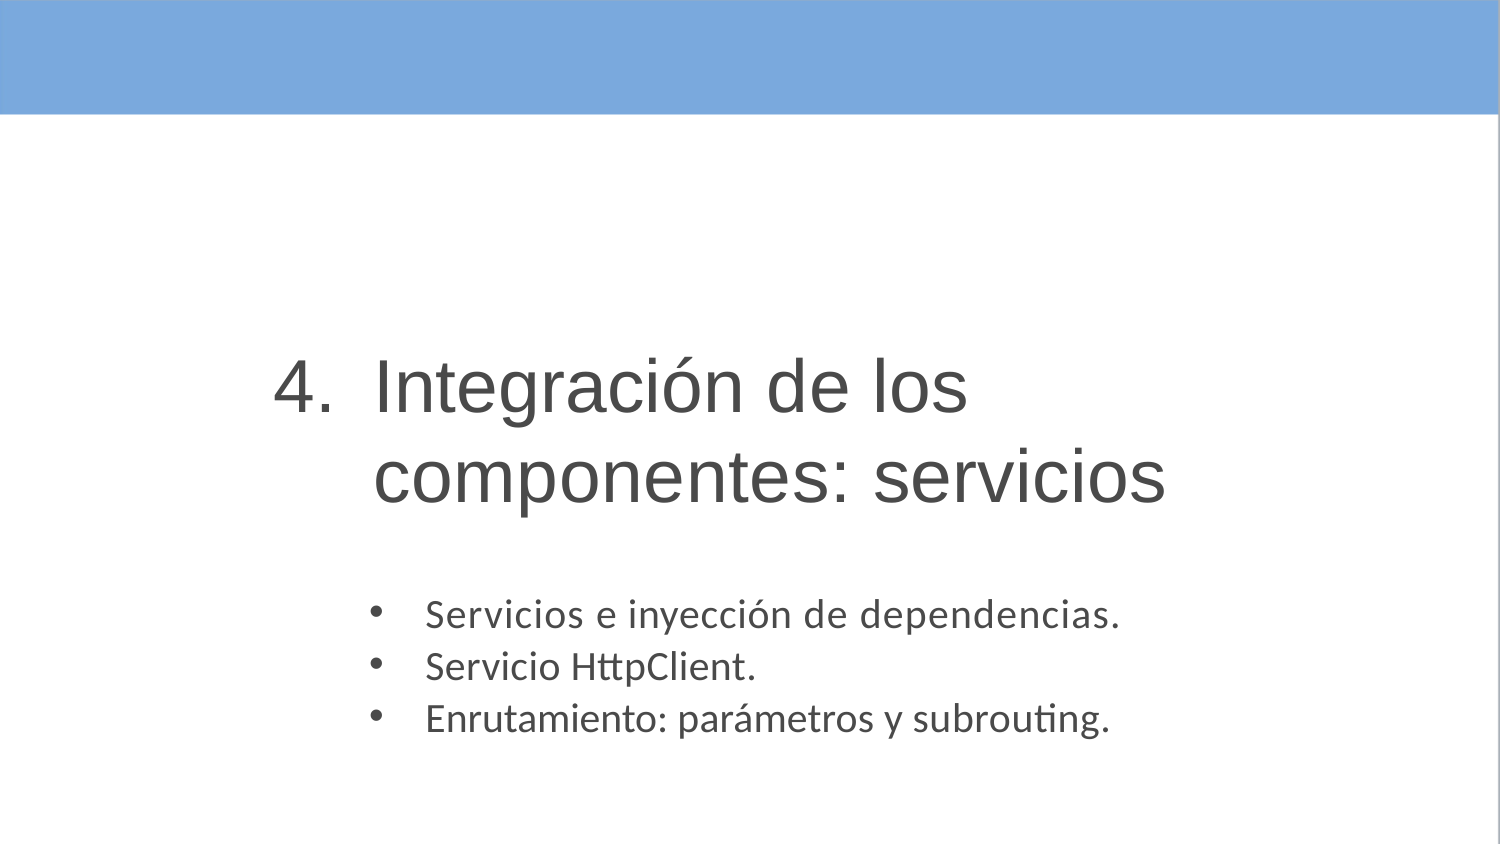

4.	Integración de los  componentes: servicios
Servicios e inyección de dependencias.
Servicio HttpClient.
Enrutamiento: parámetros y subrouting.